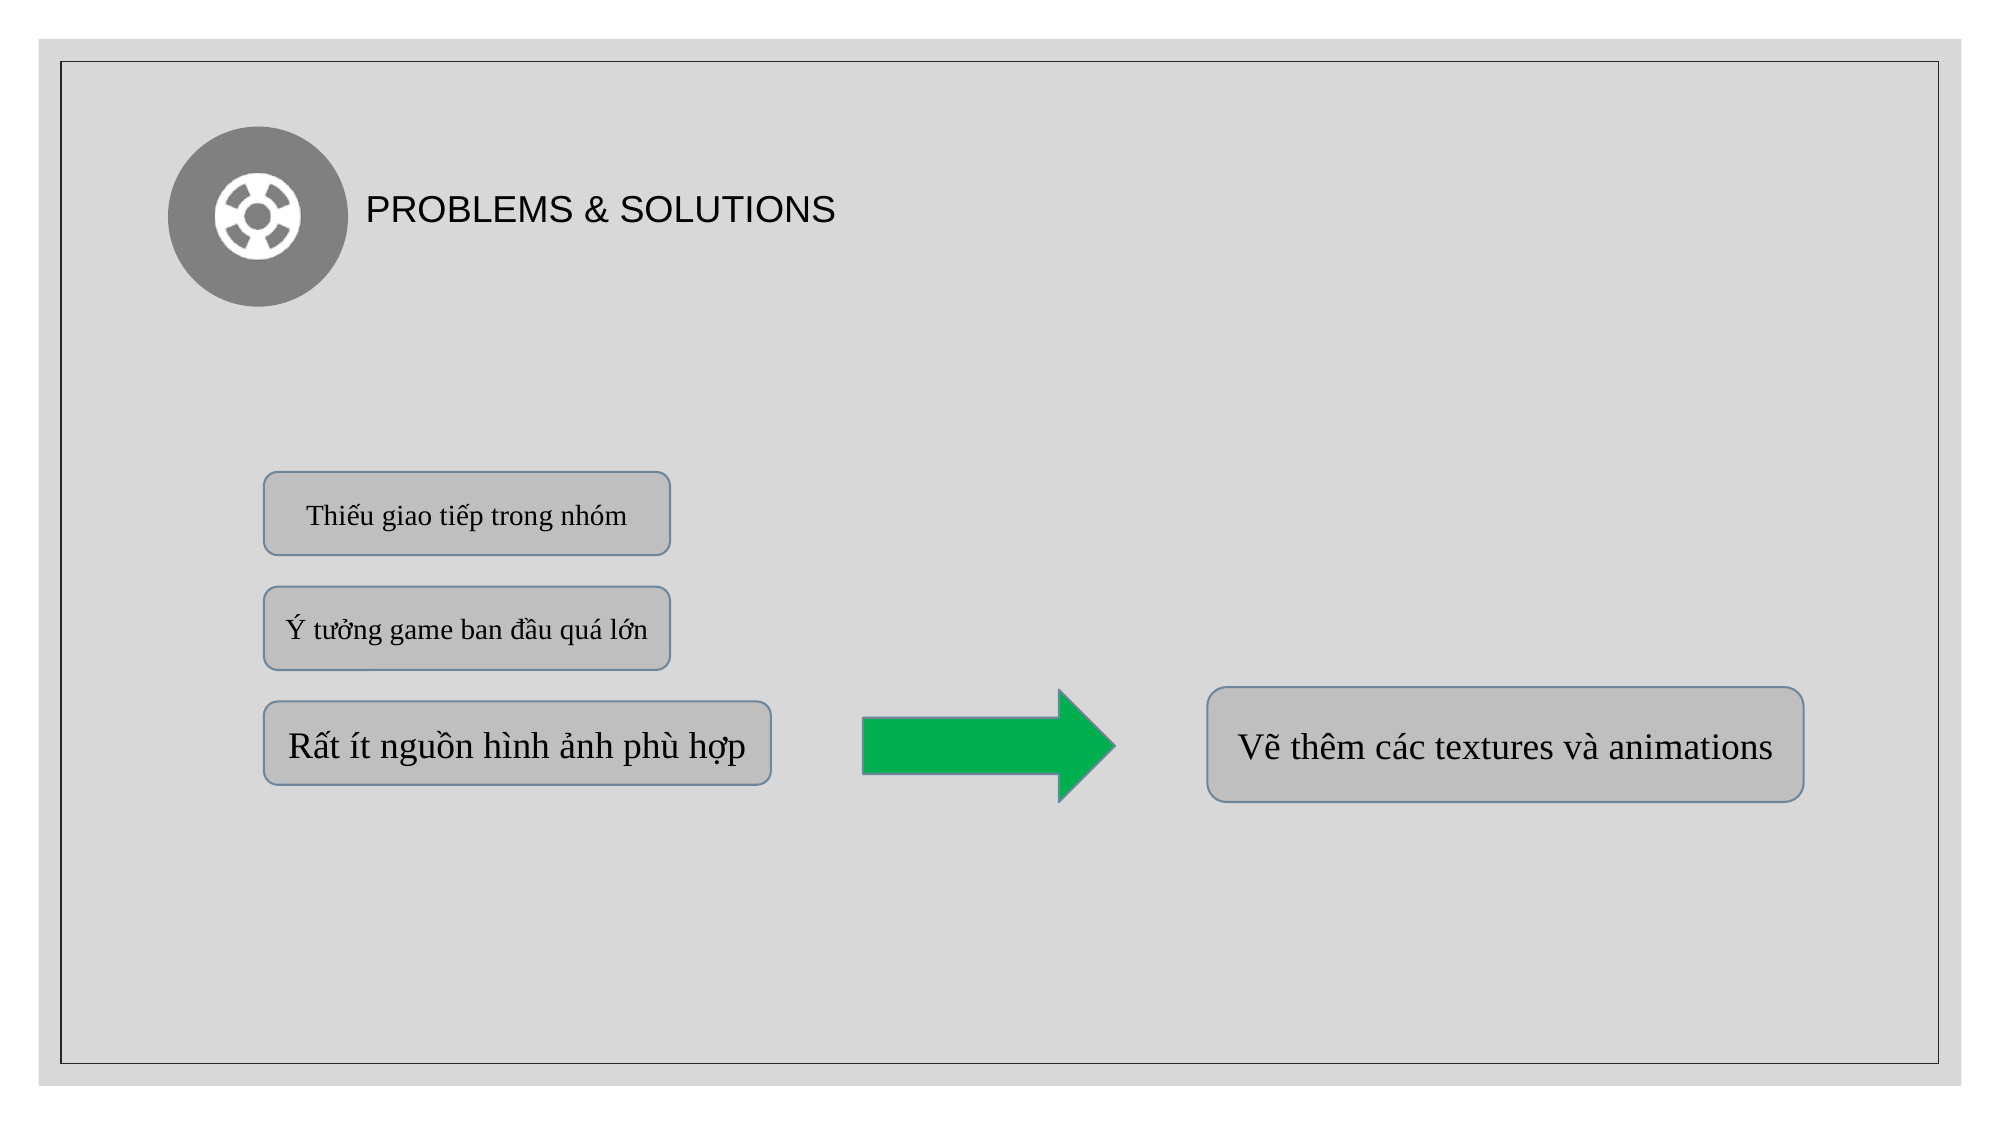

PROBLEMS & SOLUTIONS
Thiếu giao tiếp trong nhóm
Ý tưởng game ban đầu quá lớn
Vẽ thêm các textures và animations

Rất ít nguồn hình ảnh phù hợp